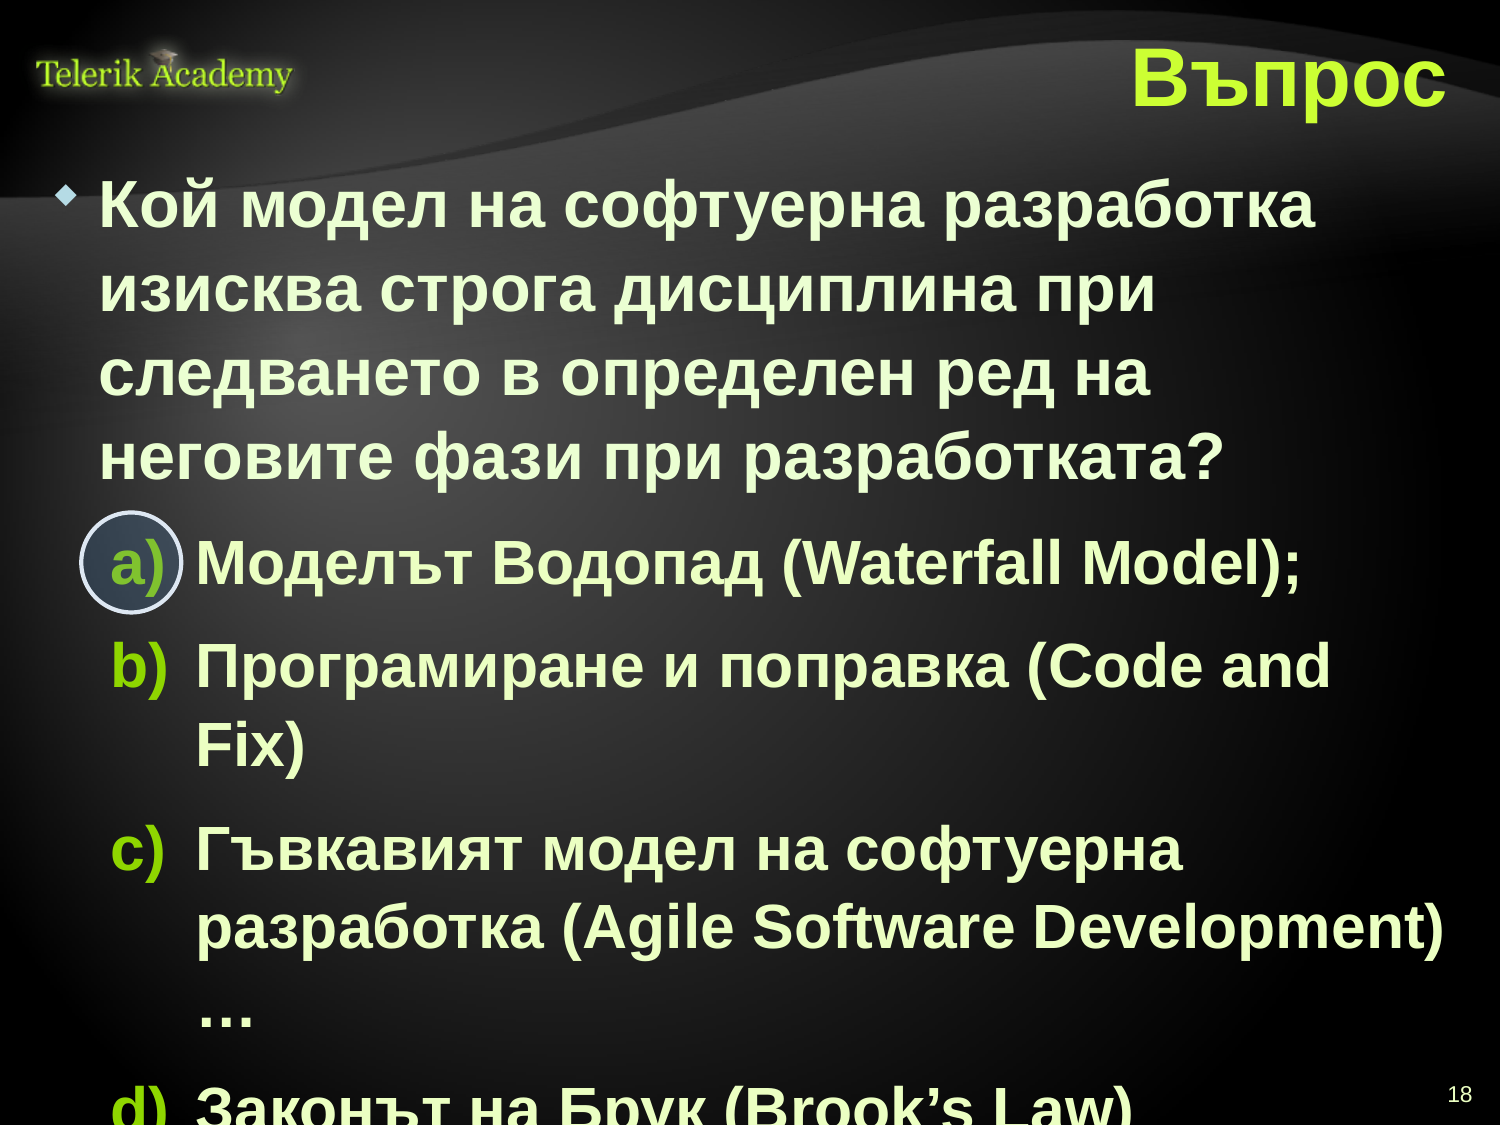

# Въпрос
Кой модел на софтуерна разработка изисква строга дисциплина при следването в определен ред на неговите фази при разработката?
Моделът Водопад (Waterfall Model);
Програмиране и поправка (Code and Fix)
Гъвкавият модел на софтуерна разработка (Agile Software Development)…
Законът на Брук (Brook’s Law)

18